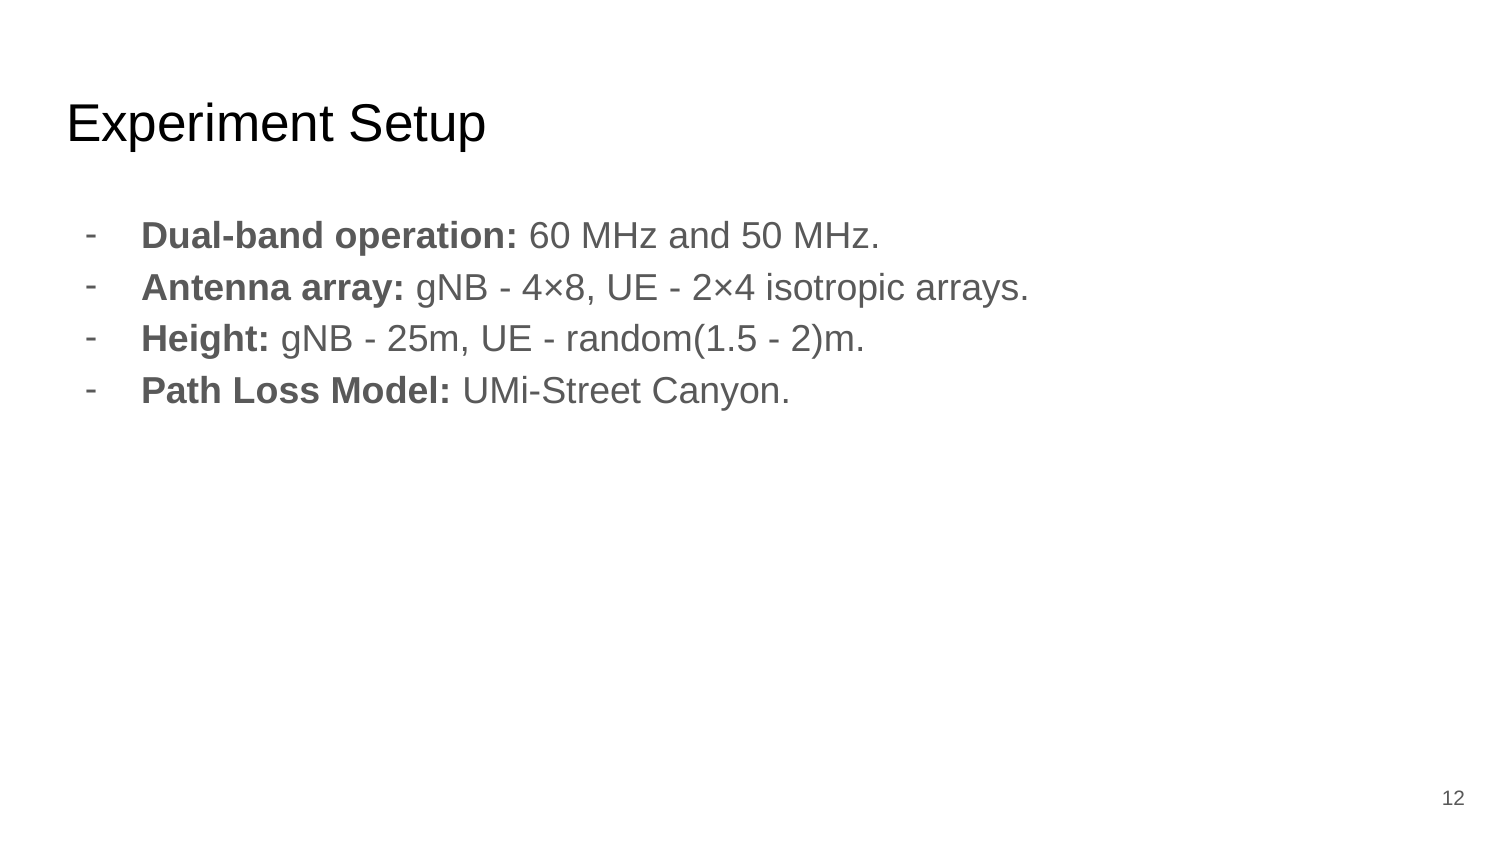

# Experiment Setup
Dual-band operation: 60 MHz and 50 MHz.
Antenna array: gNB - 4×8, UE - 2×4 isotropic arrays.
Height: gNB - 25m, UE - random(1.5 - 2)m.
Path Loss Model: UMi-Street Canyon.
12